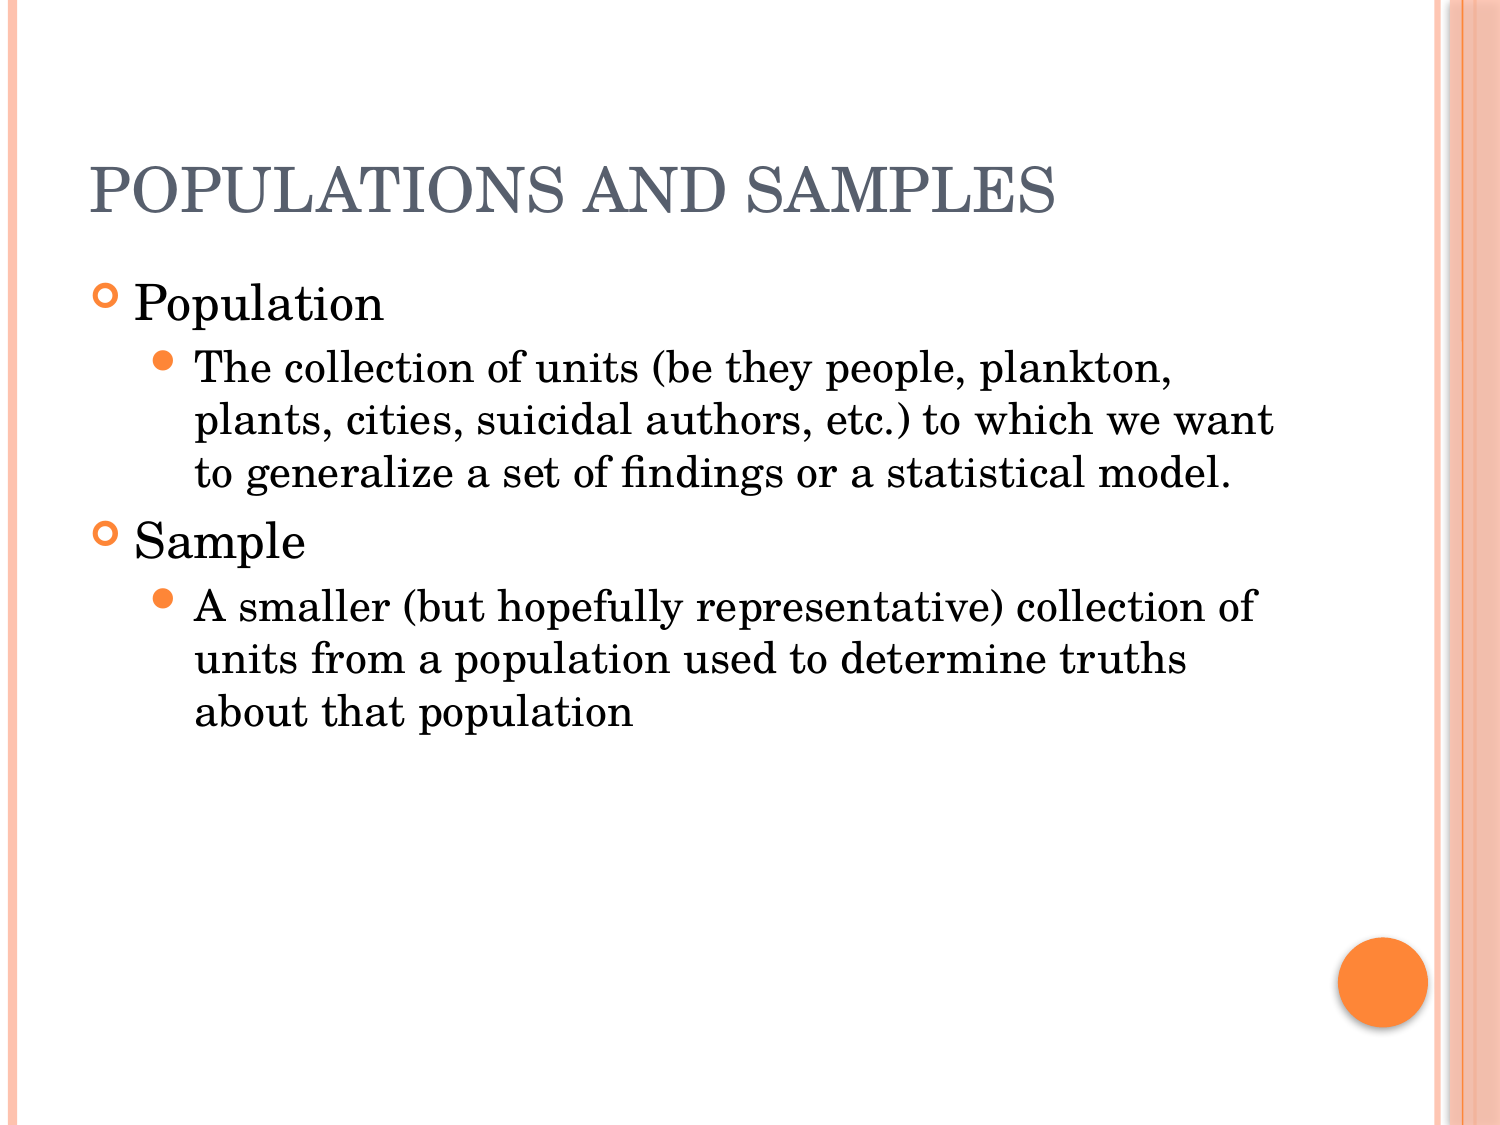

# Populations and Samples
Population
The collection of units (be they people, plankton, plants, cities, suicidal authors, etc.) to which we want to generalize a set of findings or a statistical model.
Sample
A smaller (but hopefully representative) collection of units from a population used to determine truths about that population